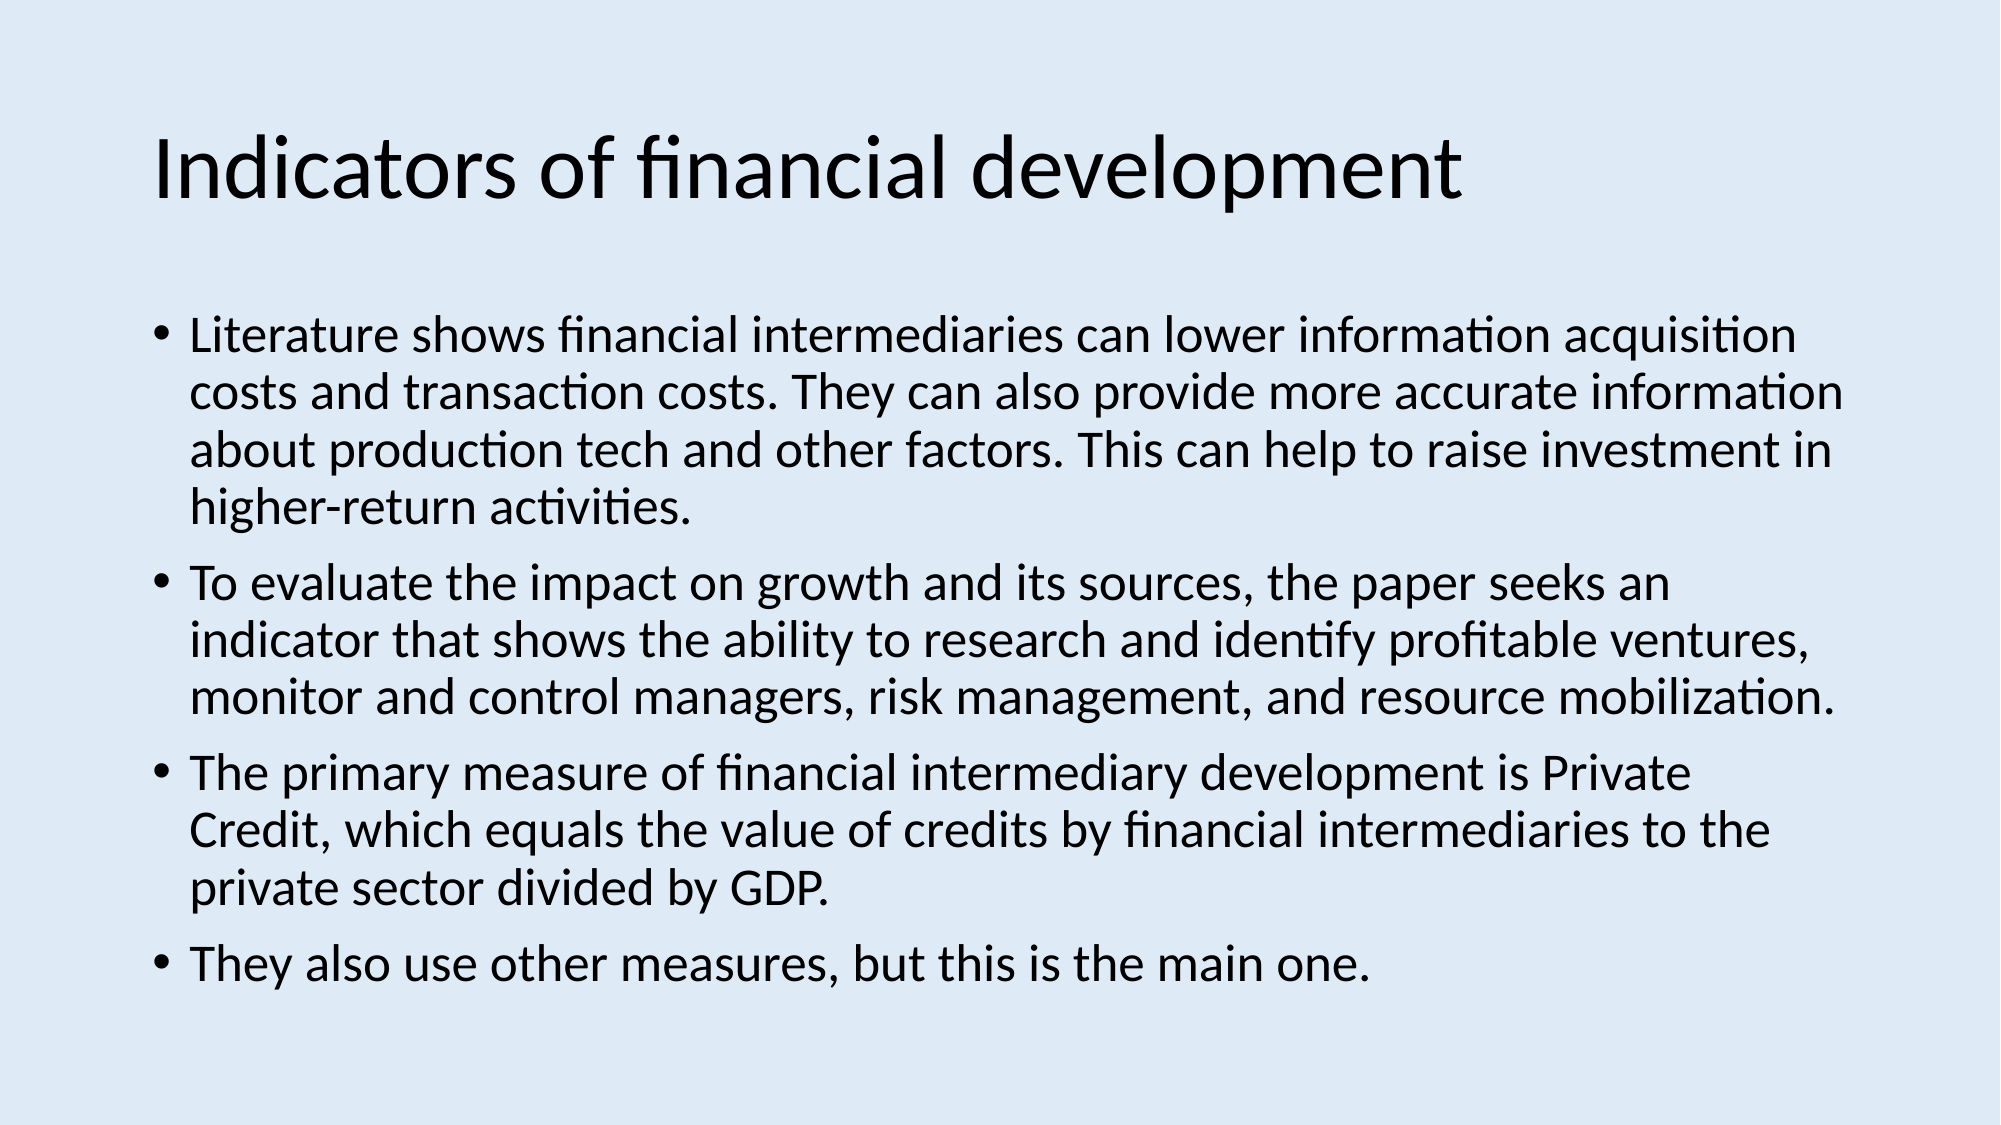

# Indicators of financial development
Literature shows financial intermediaries can lower information acquisition costs and transaction costs. They can also provide more accurate information about production tech and other factors. This can help to raise investment in higher-return activities.
To evaluate the impact on growth and its sources, the paper seeks an indicator that shows the ability to research and identify profitable ventures, monitor and control managers, risk management, and resource mobilization.
The primary measure of financial intermediary development is Private Credit, which equals the value of credits by financial intermediaries to the private sector divided by GDP.
They also use other measures, but this is the main one.